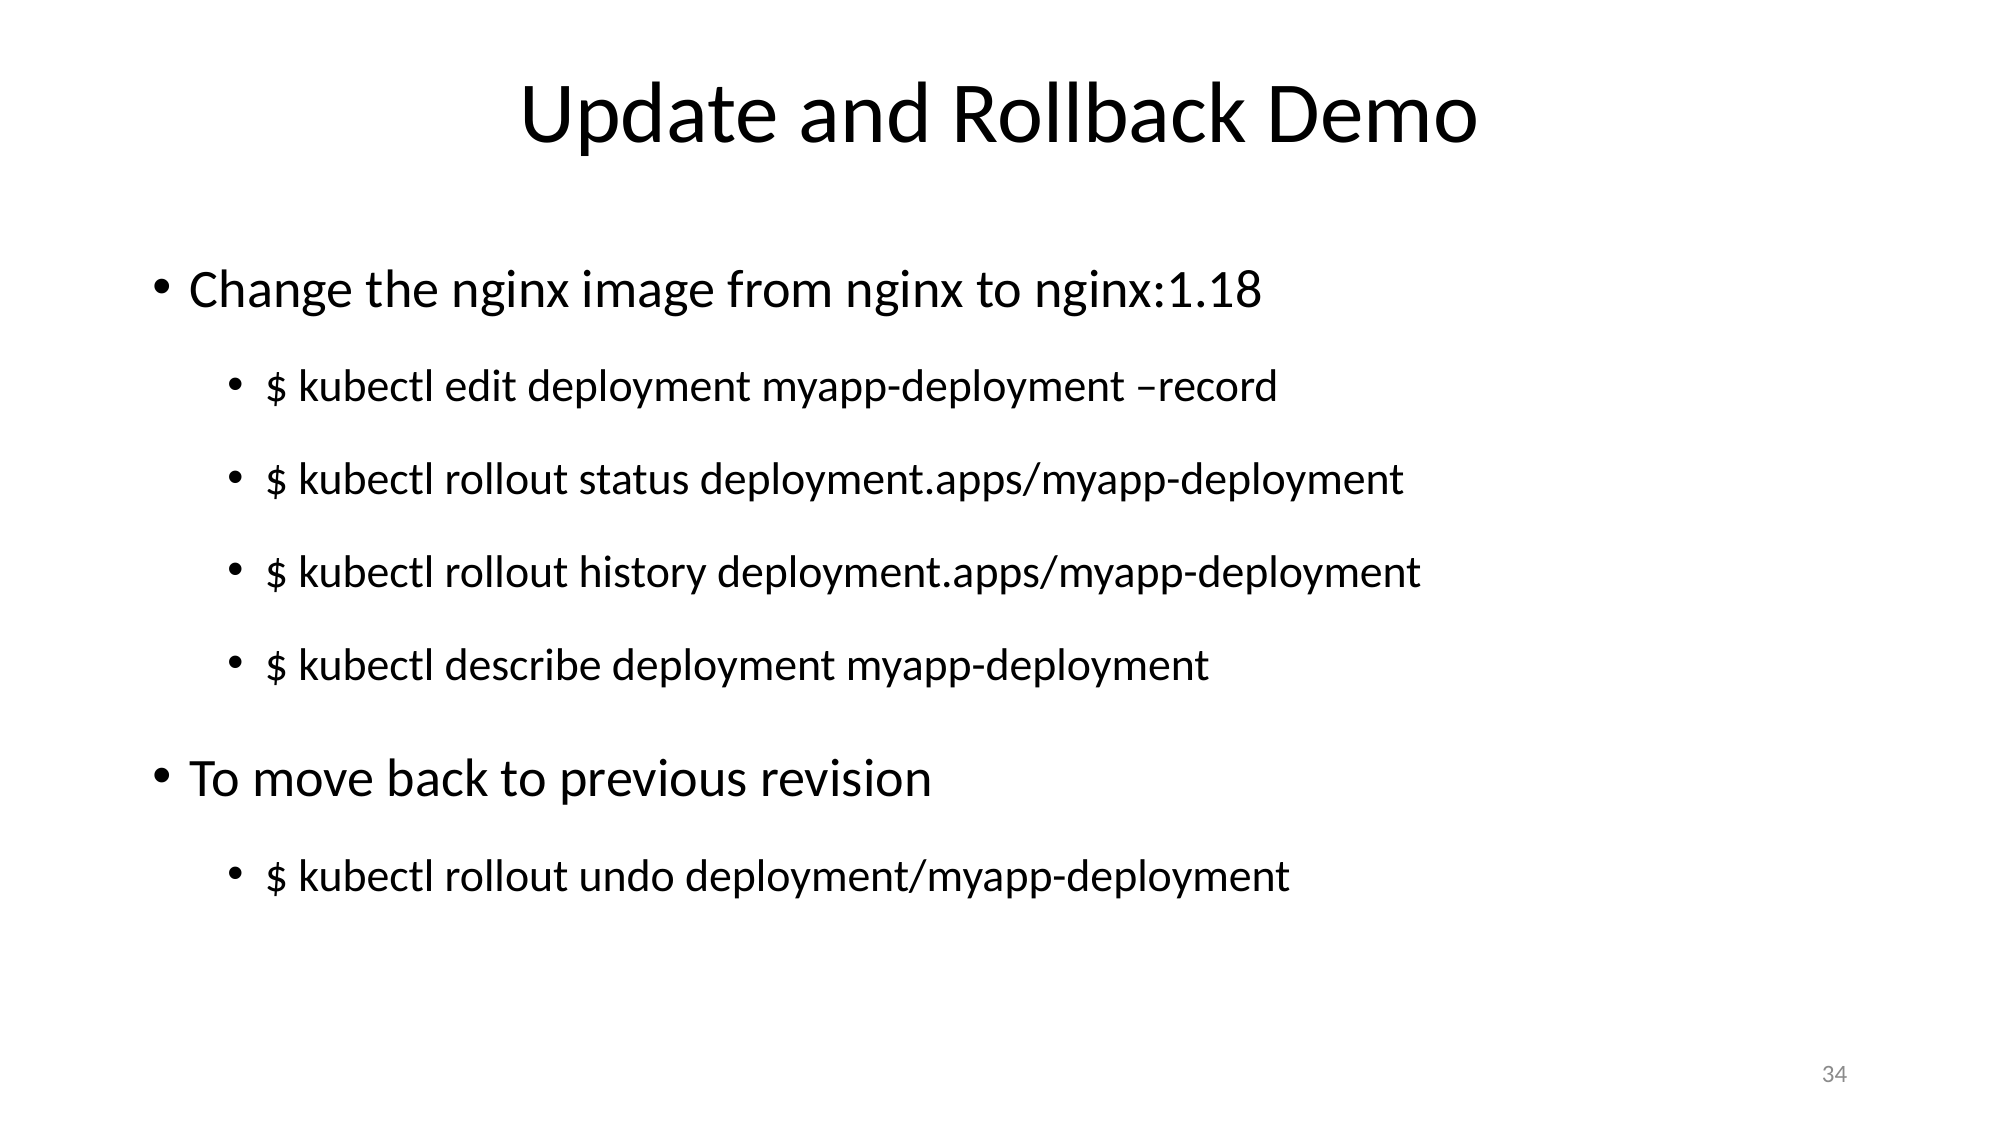

# Update and Rollback Demo
Change the nginx image from nginx to nginx:1.18​
$ kubectl edit deployment myapp-deployment –record​
$ kubectl rollout status deployment.apps/myapp-deployment​
$ kubectl rollout history deployment.apps/myapp-deployment​
$ kubectl describe deployment myapp-deployment​
To move back to previous revision​
$ kubectl rollout undo deployment/myapp-deployment

34